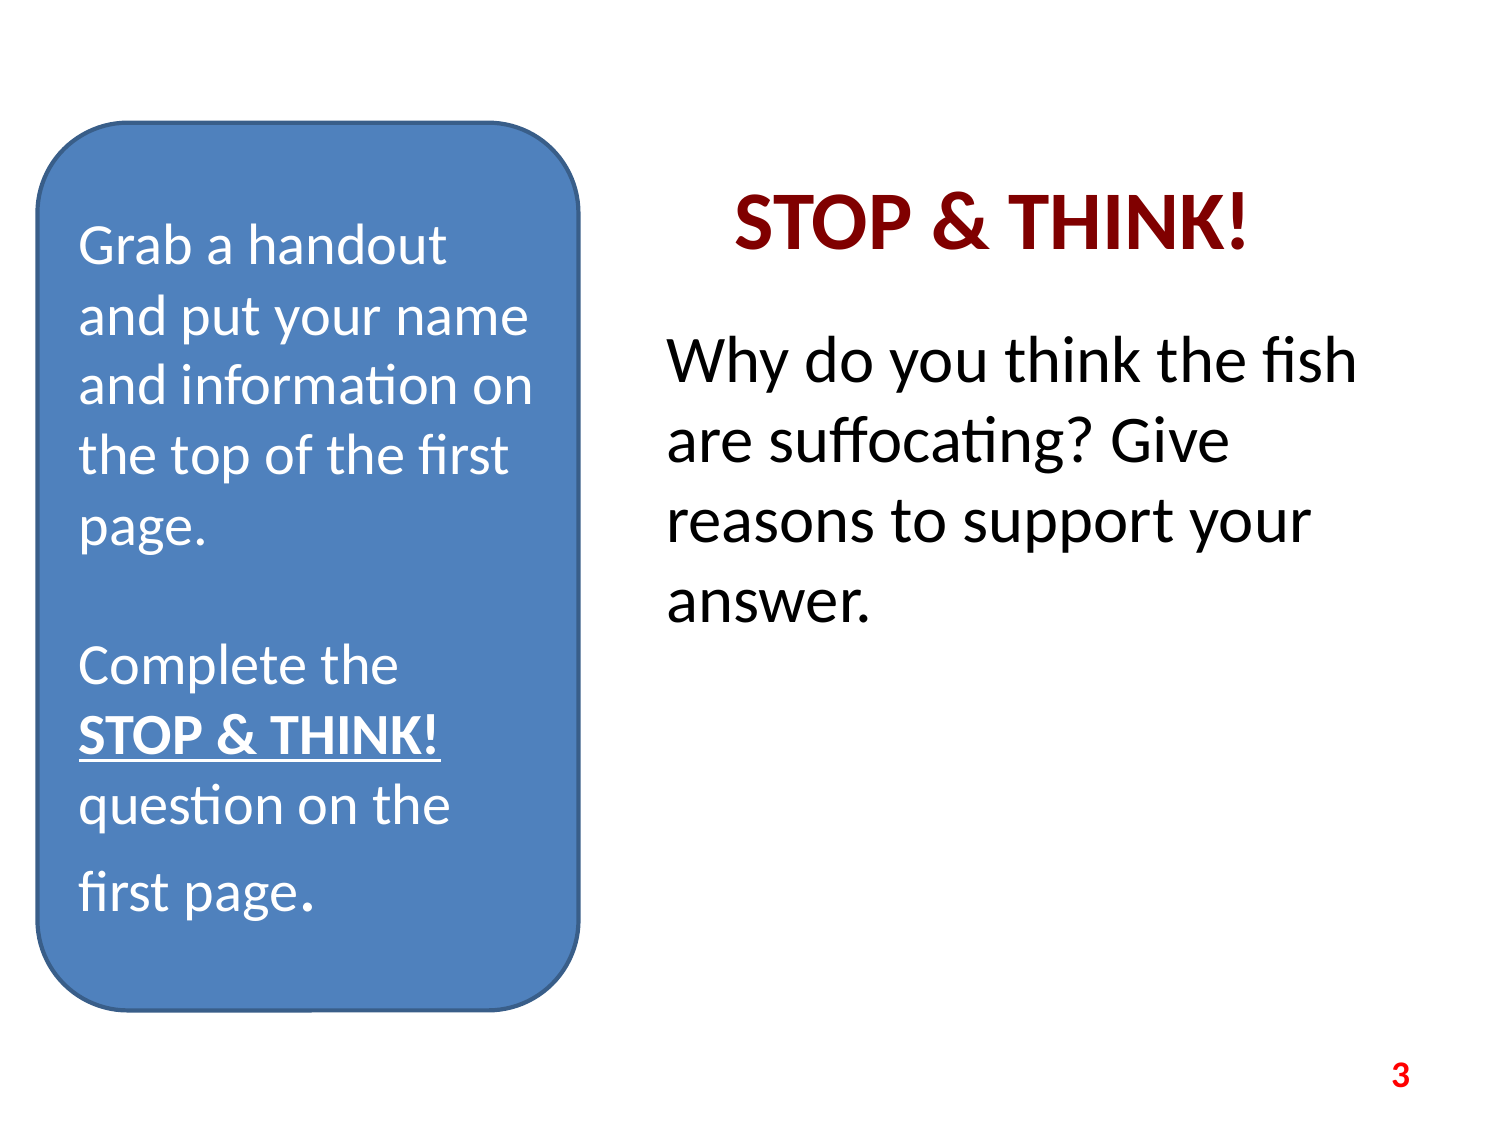

Grab a handout and put your name and information on the top of the first page.

Complete the STOP & THINK! question on the first page.
# STOP & THINK!
Why do you think the fish are suffocating? Give reasons to support your answer.
3